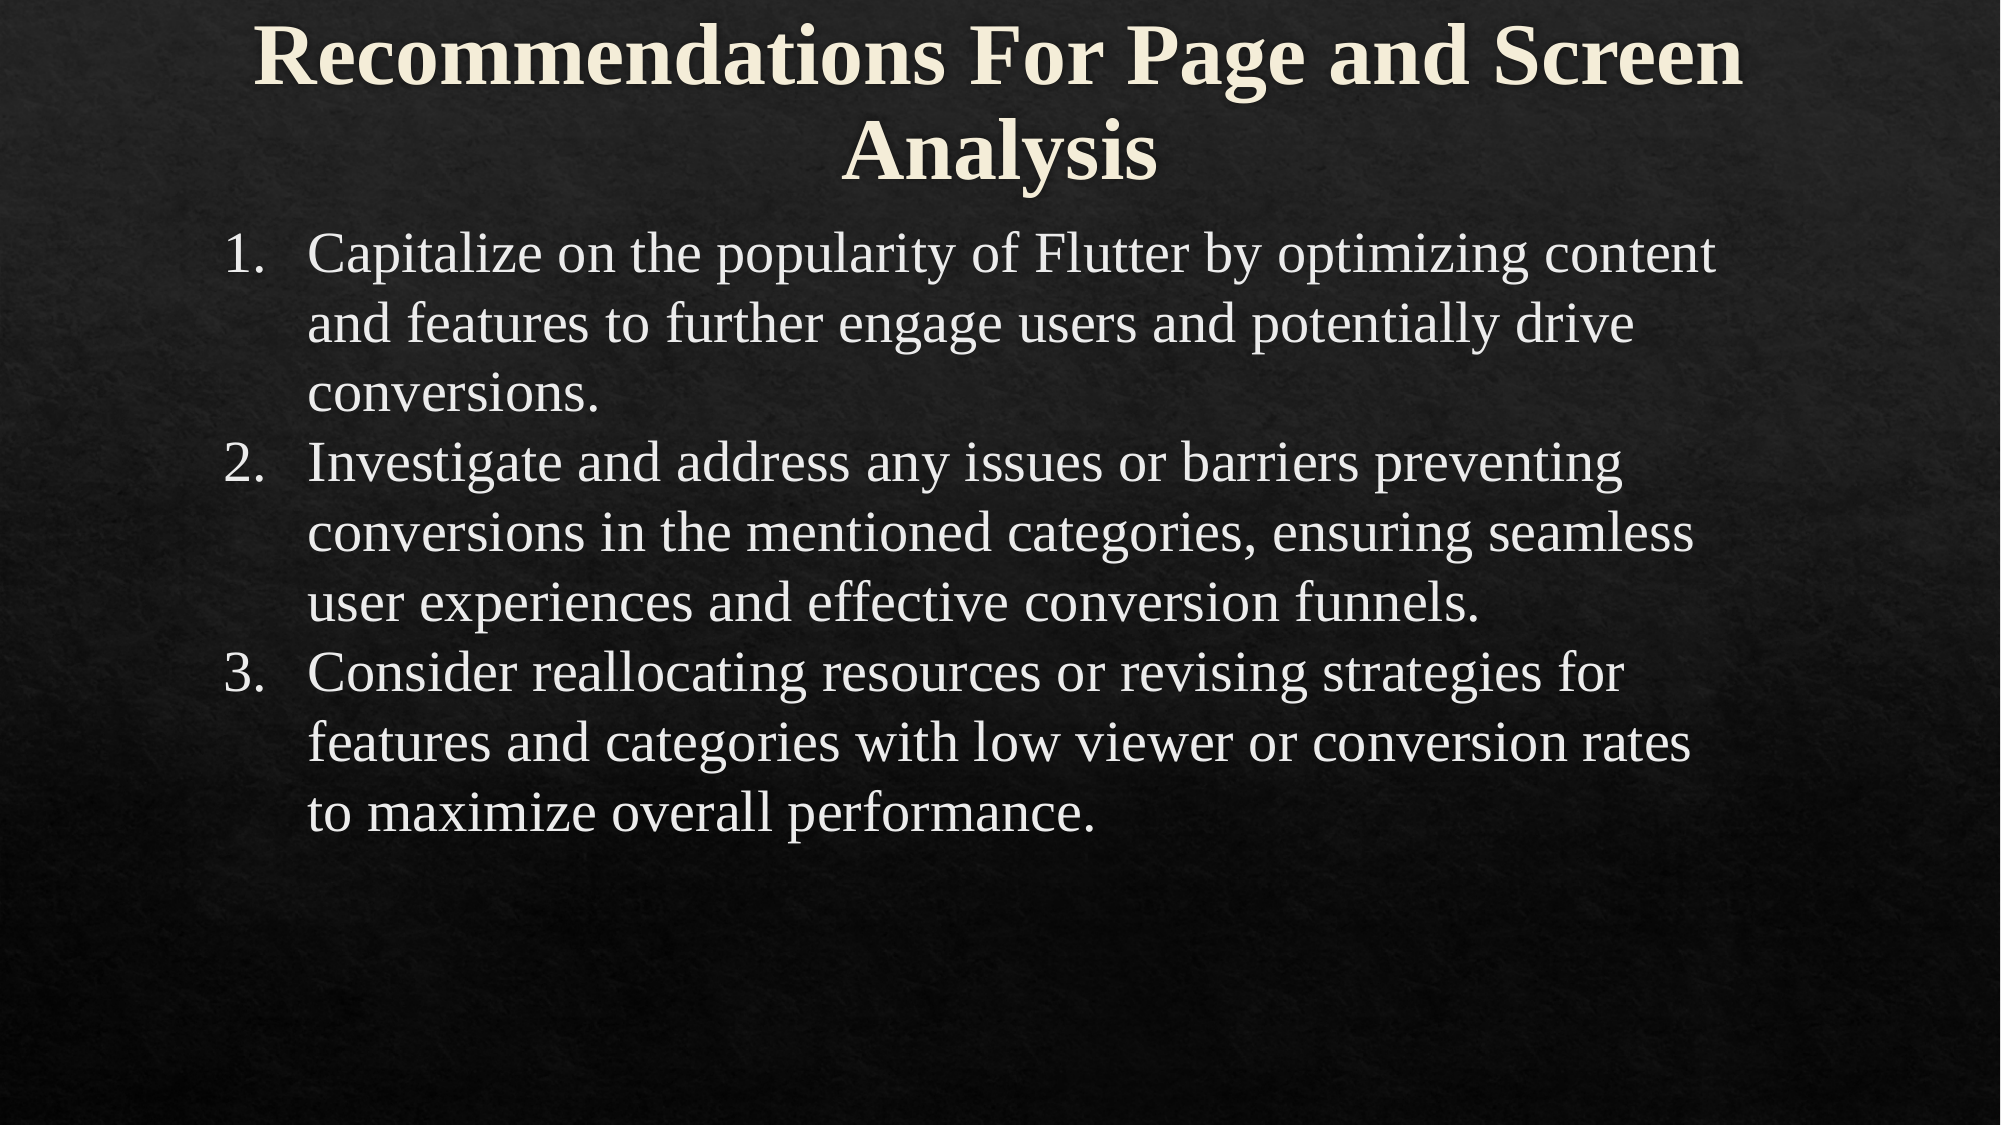

# Recommendations For Page and Screen Analysis
Capitalize on the popularity of Flutter by optimizing content and features to further engage users and potentially drive conversions.
Investigate and address any issues or barriers preventing conversions in the mentioned categories, ensuring seamless user experiences and effective conversion funnels.
Consider reallocating resources or revising strategies for features and categories with low viewer or conversion rates to maximize overall performance.